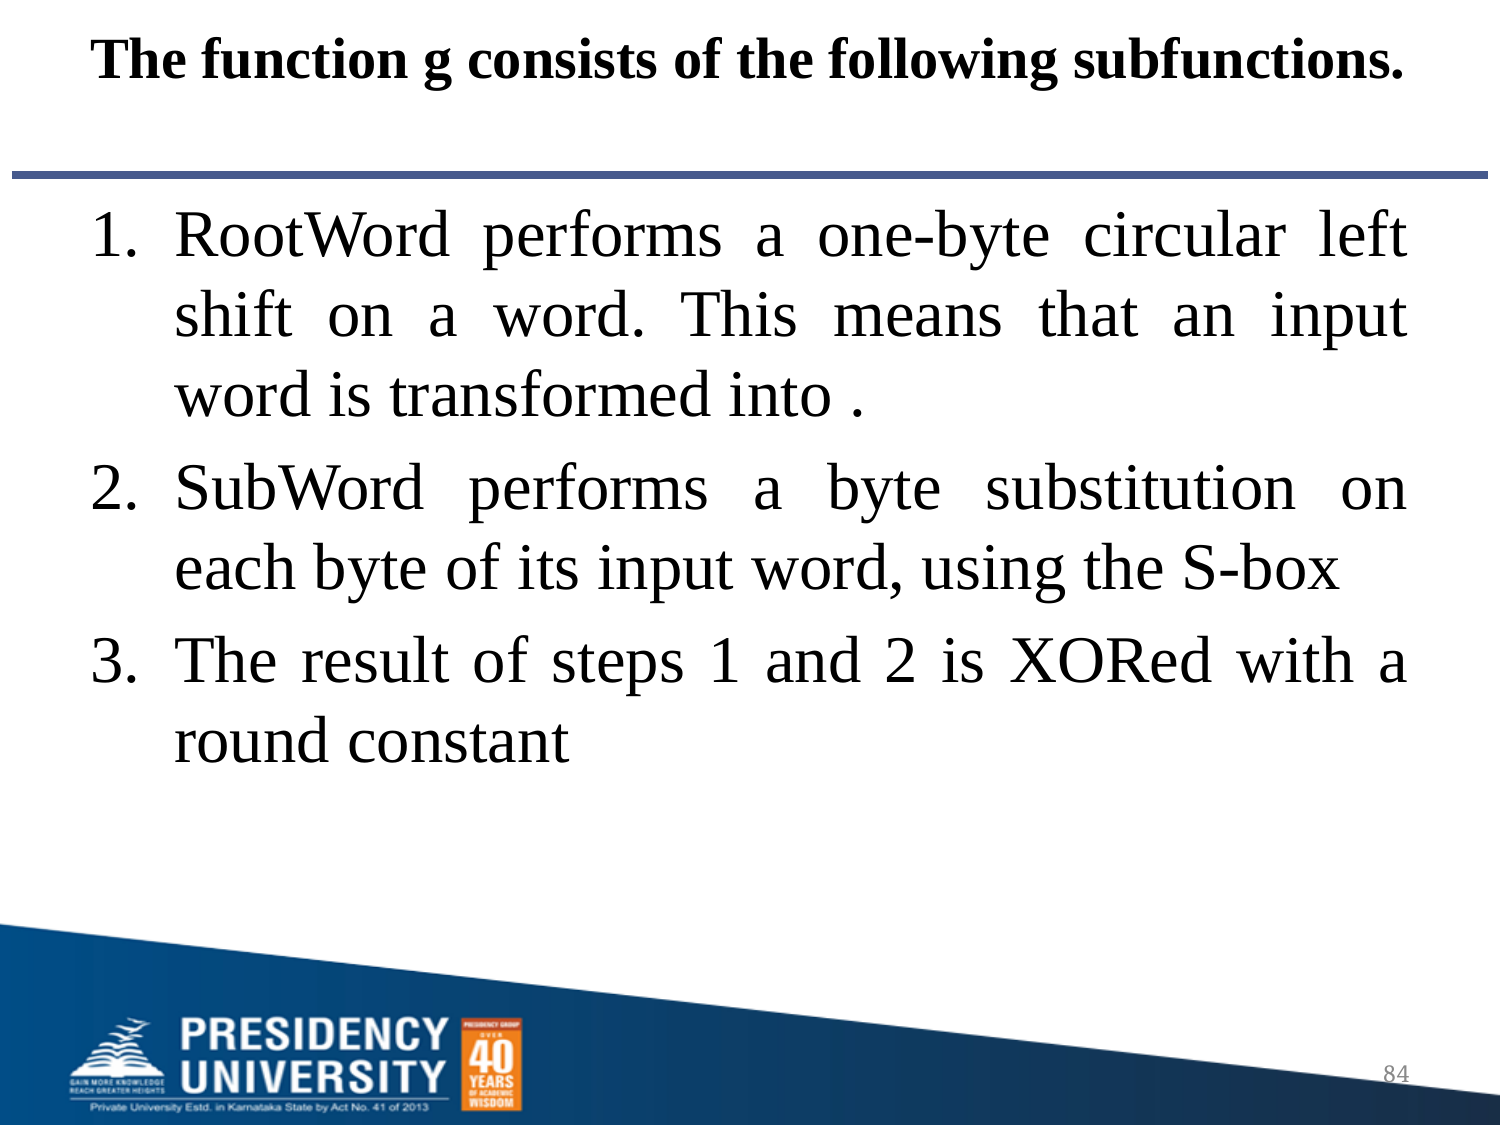

# The function g consists of the following subfunctions.
RootWord performs a one-byte circular left shift on a word. This means that an input word is transformed into .
SubWord performs a byte substitution on each byte of its input word, using the S-box
The result of steps 1 and 2 is XORed with a round constant

84